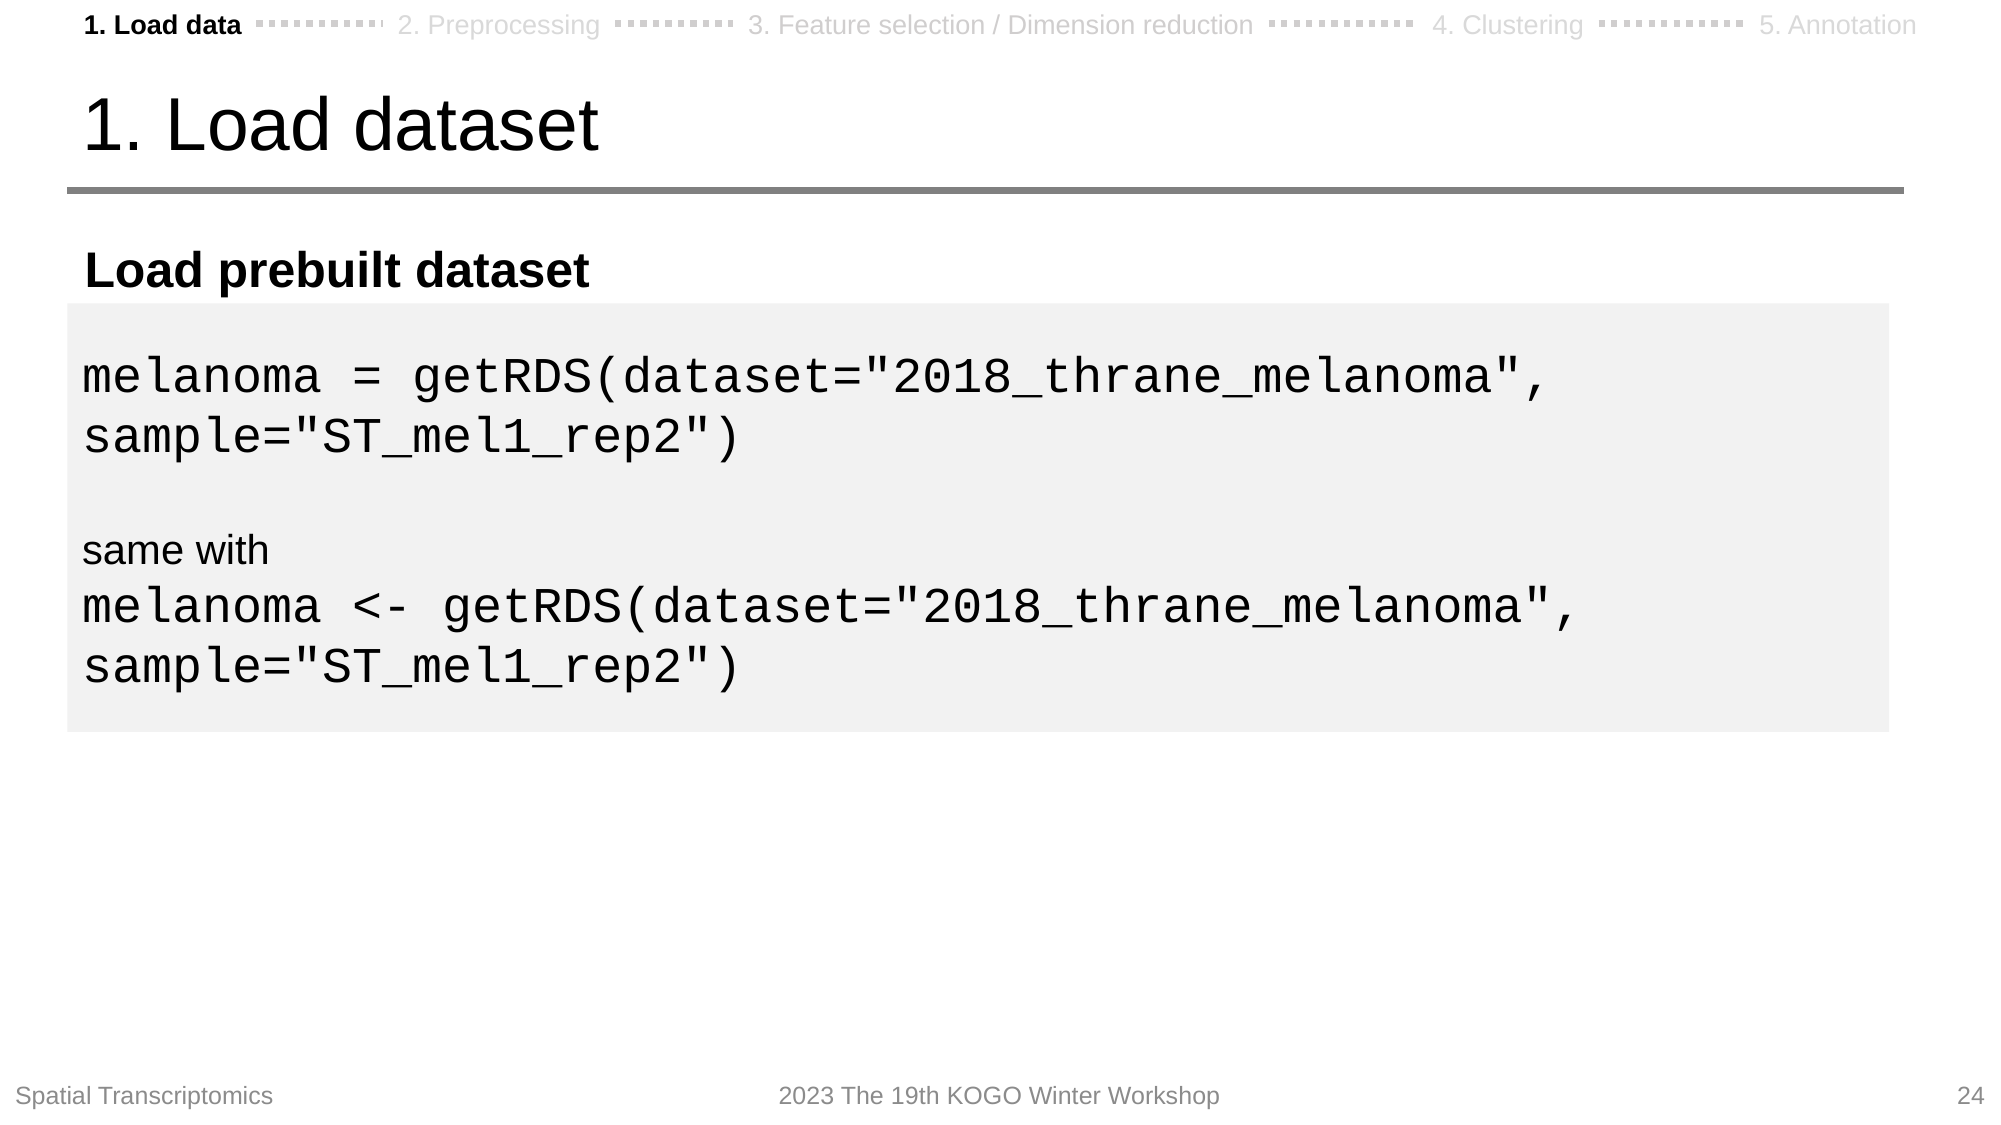

1. Load data
2. Preprocessing
3. Feature selection / Dimension reduction
4. Clustering
5. Annotation
# 1. Load dataset
Load prebuilt dataset
melanoma = getRDS(dataset="2018_thrane_melanoma", sample="ST_mel1_rep2")

same with
melanoma <- getRDS(dataset="2018_thrane_melanoma", sample="ST_mel1_rep2")

Spatial Transcriptomics
2023 The 19th KOGO Winter Workshop
24